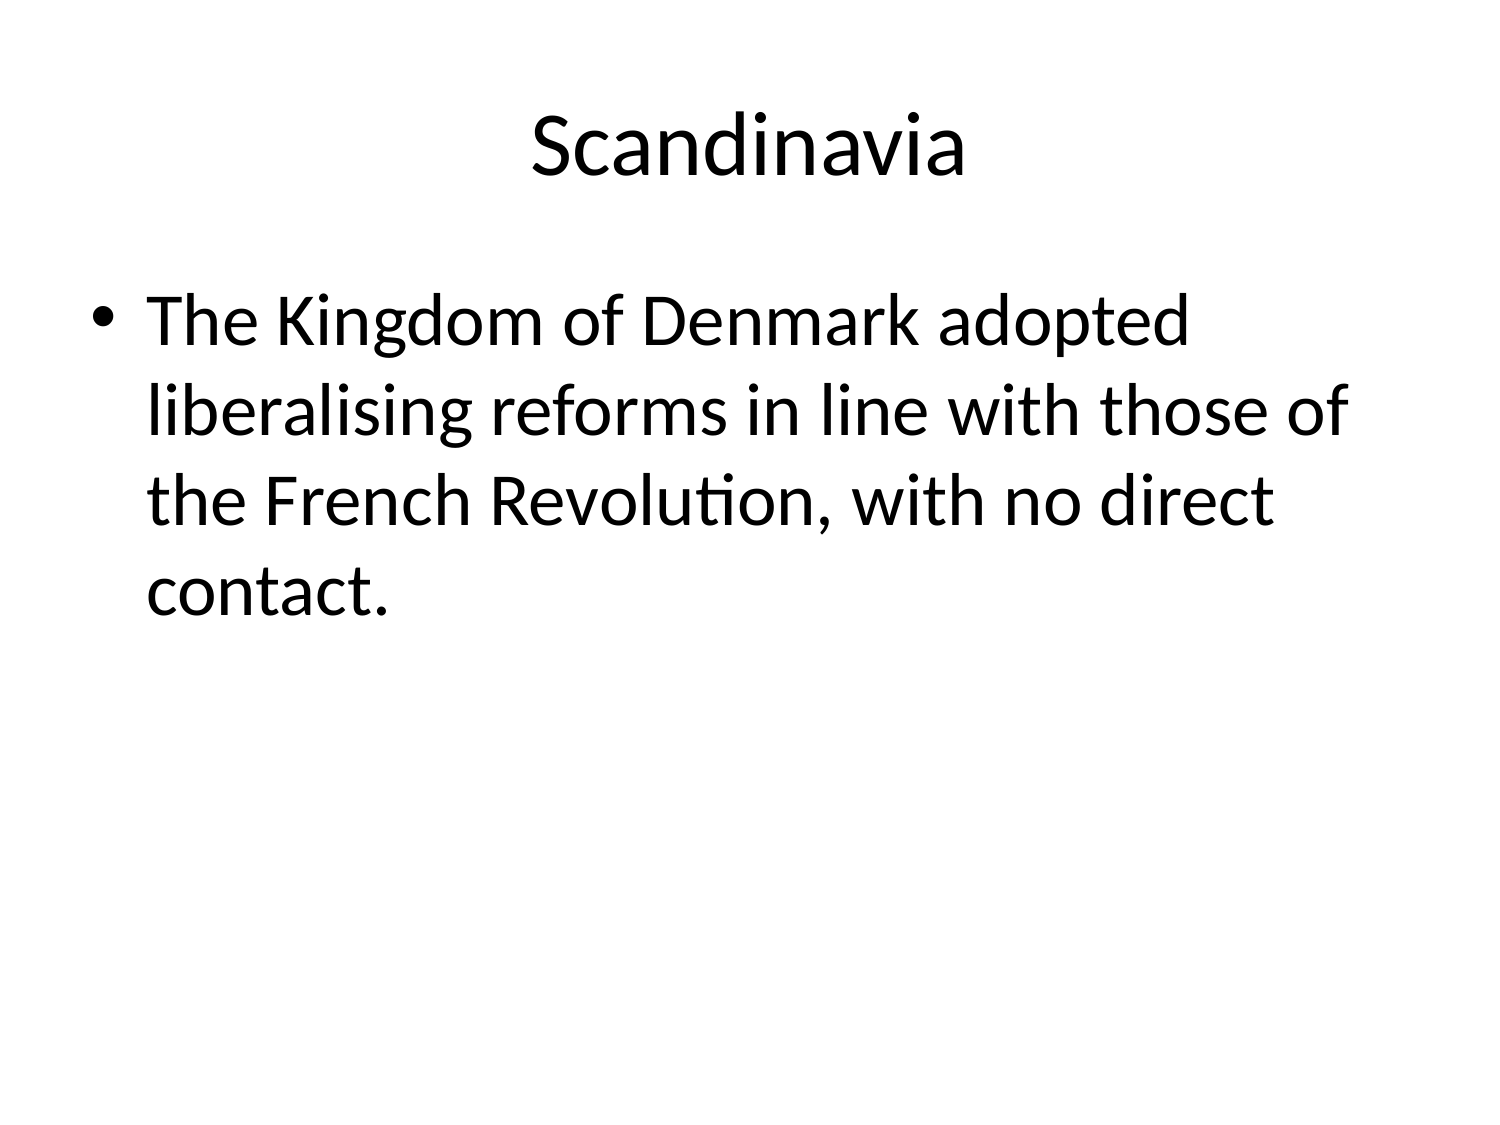

# Scandinavia
The Kingdom of Denmark adopted liberalising reforms in line with those of the French Revolution, with no direct contact.